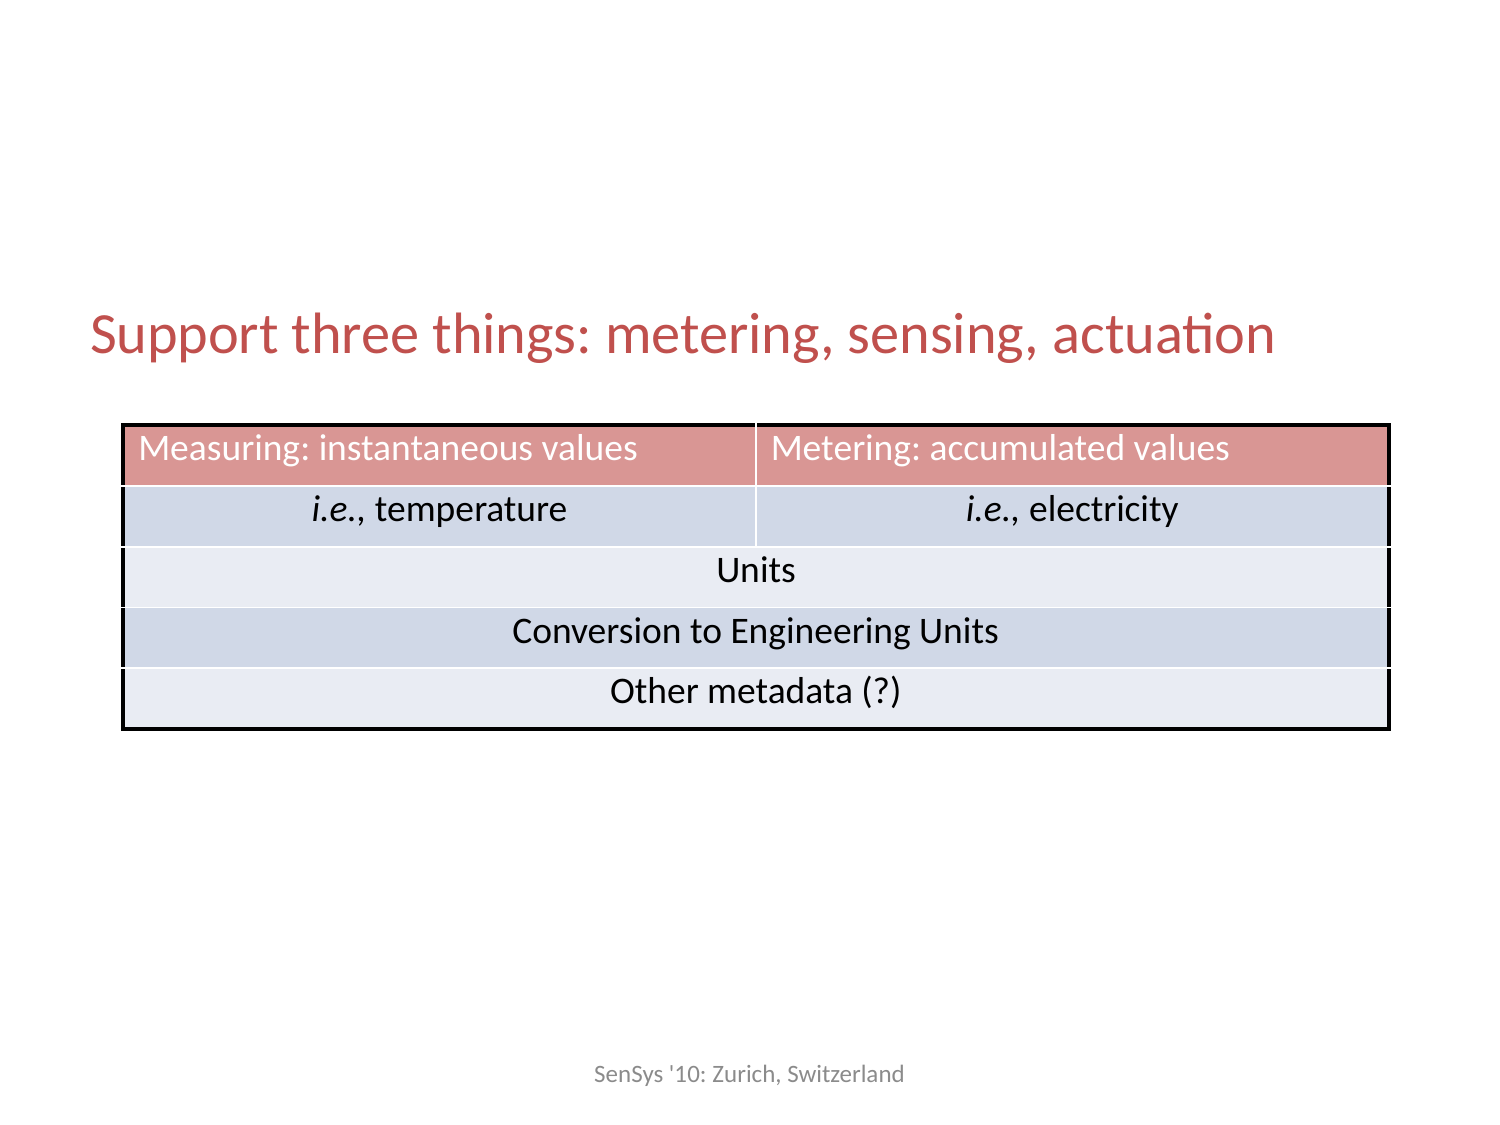

Support three things: metering, sensing, actuation

| Measuring: instantaneous values | Metering: accumulated values |
| --- | --- |
| i.e., temperature | i.e., electricity |
| Units |  |
| Conversion to Engineering Units |  |
| Other metadata (?) |  |
SenSys '10: Zurich, Switzerland